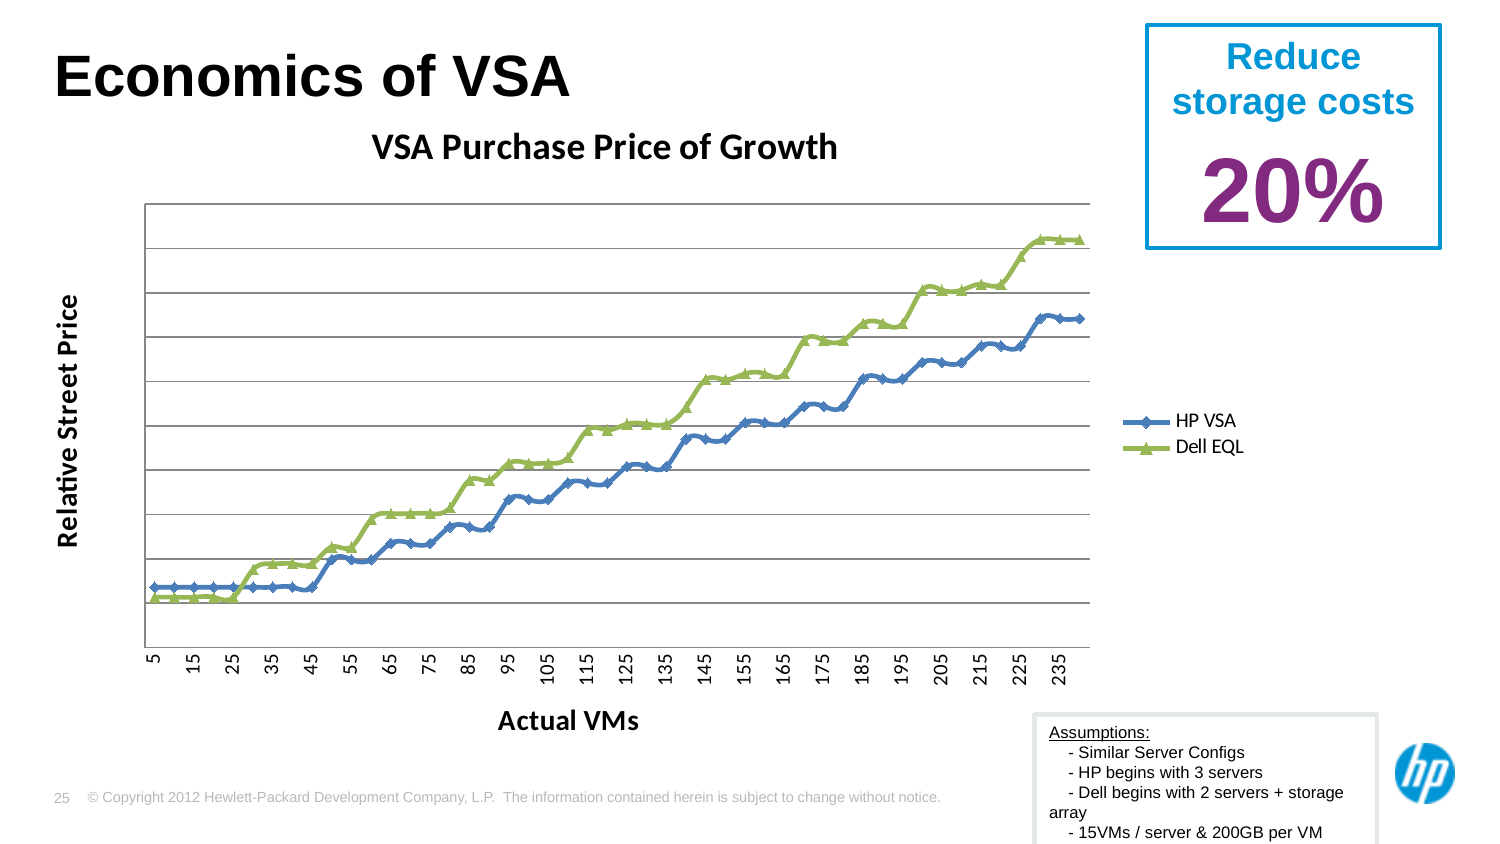

Reduce storage costs
20%
# Economics of VSA

### Chart: VSA Purchase Price of Growth

| Category | HP VSA | Dell EQL |
|---|---|---|
| 5 | 27201.5 | 22683.5 |
| 10 | 27201.5 | 22683.5 |
| 15 | 27201.5 | 22683.5 |
| 20 | 27201.5 | 22683.5 |
| 25 | 27201.5 | 22683.5 |
| 30 | 27201.5 | 35144.0 |
| 35 | 27201.5 | 37755.5 |
| 40 | 27201.5 | 37755.5 |
| 45 | 27201.5 | 37755.5 |
| 50 | 39602.0 | 45367.0 |
| 55 | 39602.0 | 45367.0 |
| 60 | 39602.0 | 57827.5 |
| 65 | 47002.5 | 60439.0 |
| 70 | 47002.5 | 60439.0 |
| 75 | 47002.5 | 60439.0 |
| 80 | 54403.0 | 63050.5 |
| 85 | 54403.0 | 75511.0 |
| 90 | 54403.0 | 75511.0 |
| 95 | 66803.5 | 83122.5 |
| 100 | 66803.5 | 83122.5 |
| 105 | 66803.5 | 83122.5 |
| 110 | 74204.0 | 85734.0 |
| 115 | 74204.0 | 98194.5 |
| 120 | 74204.0 | 98194.5 |
| 125 | 81604.5 | 100806.0 |
| 130 | 81604.5 | 100806.0 |
| 135 | 81604.5 | 100806.0 |
| 140 | 94005.0 | 108417.5 |
| 145 | 94005.0 | 120878.0 |
| 150 | 94005.0 | 120878.0 |
| 155 | 101405.5 | 123489.5 |
| 160 | 101405.5 | 123489.5 |
| 165 | 101405.5 | 123489.5 |
| 170 | 108806.0 | 138561.5 |
| 175 | 108806.0 | 138561.5 |
| 180 | 108806.0 | 138561.5 |
| 185 | 121206.5 | 146173.0 |
| 190 | 121206.5 | 146173.0 |
| 195 | 121206.5 | 146173.0 |
| 200 | 128607.0 | 161245.0 |
| 205 | 128607.0 | 161245.0 |
| 210 | 128607.0 | 161245.0 |
| 215 | 136007.5 | 163856.5 |
| 220 | 136007.5 | 163856.5 |
| 225 | 136007.5 | 176317.0 |
| 230 | 148408.0 | 183928.5 |
| 235 | 148408.0 | 183928.5 |
| 240 | 148408.0 | 183928.5 |
Assumptions:
    - Similar Server Configs
    - HP begins with 3 servers
    - Dell begins with 2 servers + storage array
    - 15VMs / server & 200GB per VM